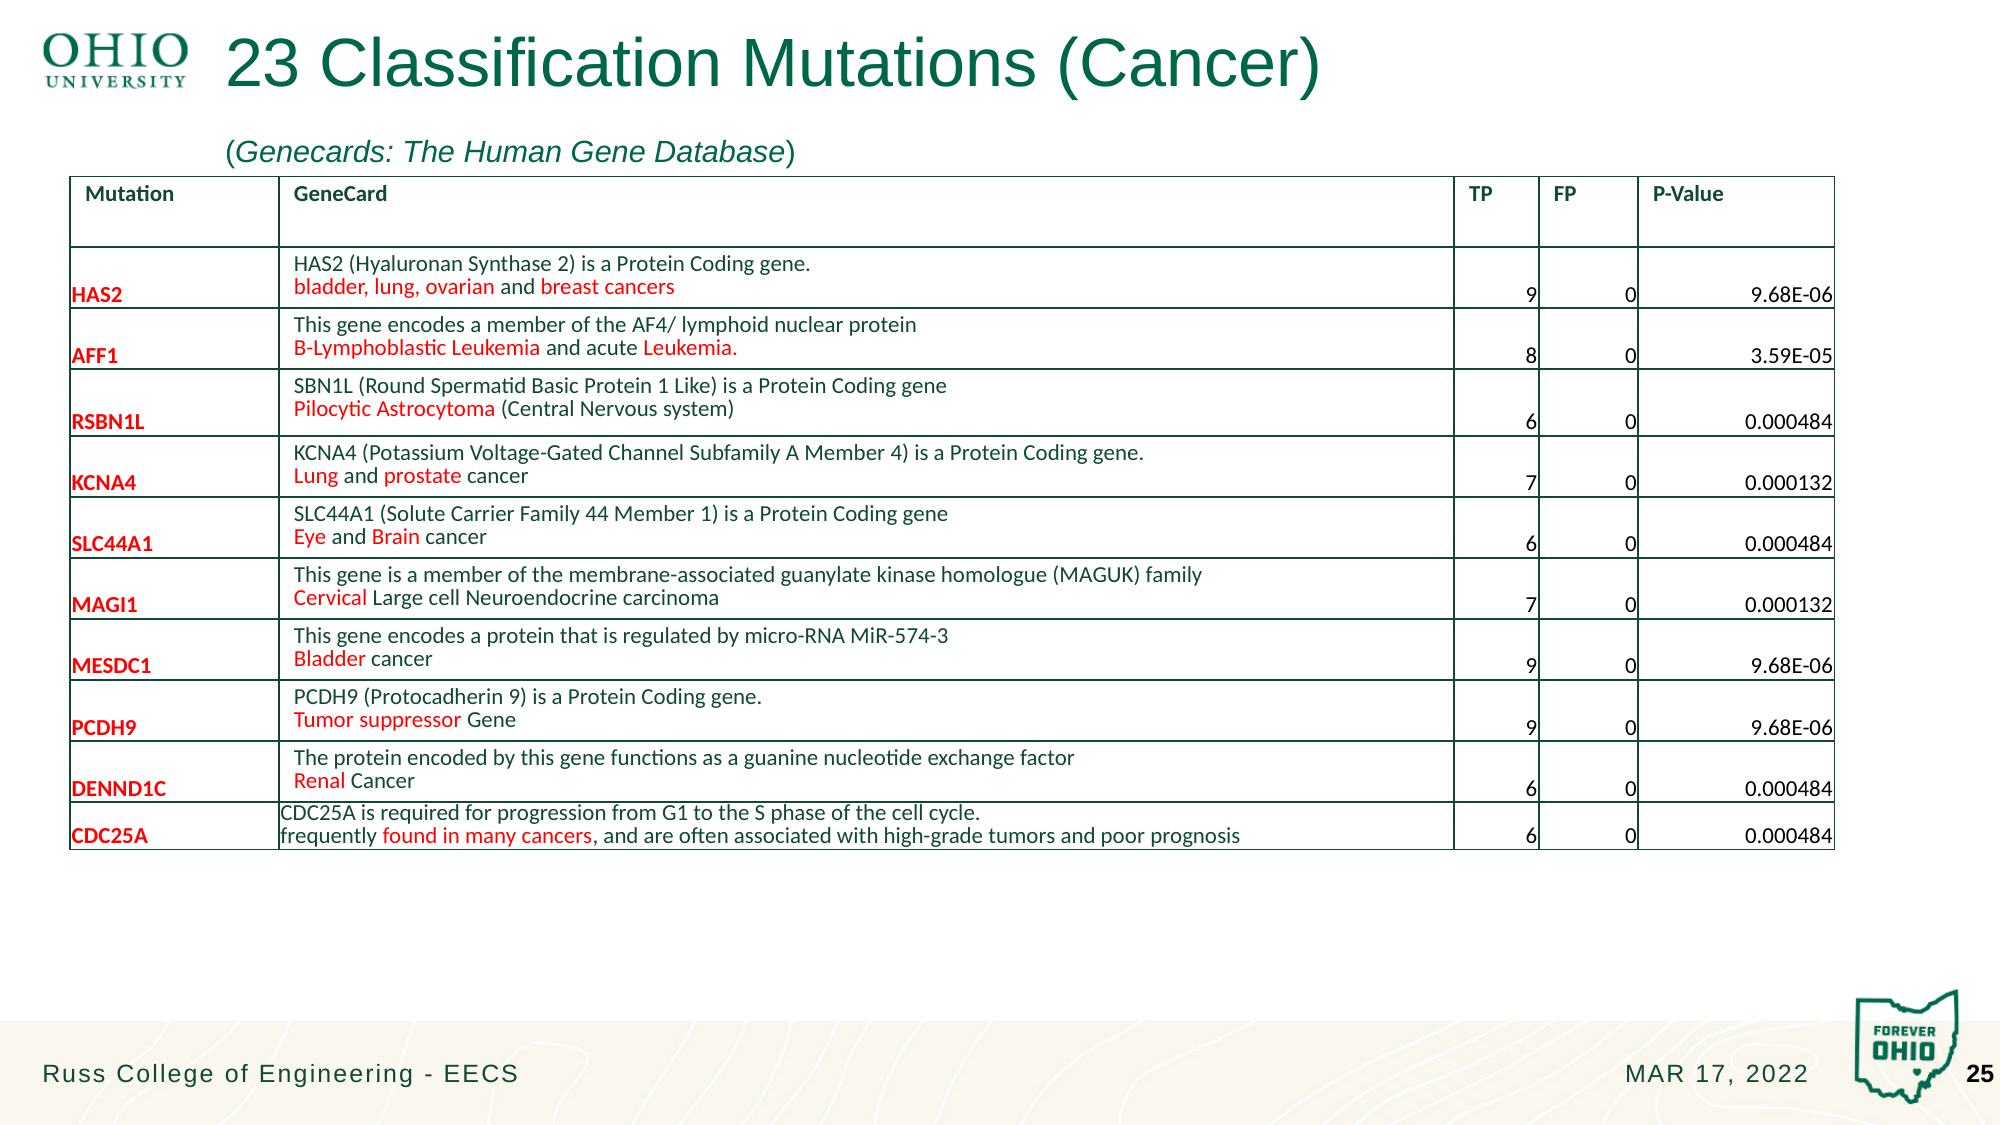

# 23 Classification Mutations (Cancer) (Genecards: The Human Gene Database)
| Mutation | GeneCard | TP | FP | P-Value |
| --- | --- | --- | --- | --- |
| HAS2 | HAS2 (Hyaluronan Synthase 2) is a Protein Coding gene. bladder, lung, ovarian and breast cancers | 9 | 0 | 9.68E-06 |
| AFF1 | This gene encodes a member of the AF4/ lymphoid nuclear protein B-Lymphoblastic Leukemia and acute Leukemia. | 8 | 0 | 3.59E-05 |
| RSBN1L | SBN1L (Round Spermatid Basic Protein 1 Like) is a Protein Coding gene Pilocytic Astrocytoma (Central Nervous system) | 6 | 0 | 0.000484 |
| KCNA4 | KCNA4 (Potassium Voltage-Gated Channel Subfamily A Member 4) is a Protein Coding gene. Lung and prostate cancer | 7 | 0 | 0.000132 |
| SLC44A1 | SLC44A1 (Solute Carrier Family 44 Member 1) is a Protein Coding gene Eye and Brain cancer | 6 | 0 | 0.000484 |
| MAGI1 | This gene is a member of the membrane-associated guanylate kinase homologue (MAGUK) family Cervical Large cell Neuroendocrine carcinoma | 7 | 0 | 0.000132 |
| MESDC1 | This gene encodes a protein that is regulated by micro-RNA MiR-574-3 Bladder cancer | 9 | 0 | 9.68E-06 |
| PCDH9 | PCDH9 (Protocadherin 9) is a Protein Coding gene. Tumor suppressor Gene | 9 | 0 | 9.68E-06 |
| DENND1C | The protein encoded by this gene functions as a guanine nucleotide exchange factor Renal Cancer | 6 | 0 | 0.000484 |
| CDC25A | CDC25A is required for progression from G1 to the S phase of the cell cycle. frequently found in many cancers, and are often associated with high-grade tumors and poor prognosis | 6 | 0 | 0.000484 |
25
Russ College of Engineering - EECS
MAR 17, 2022